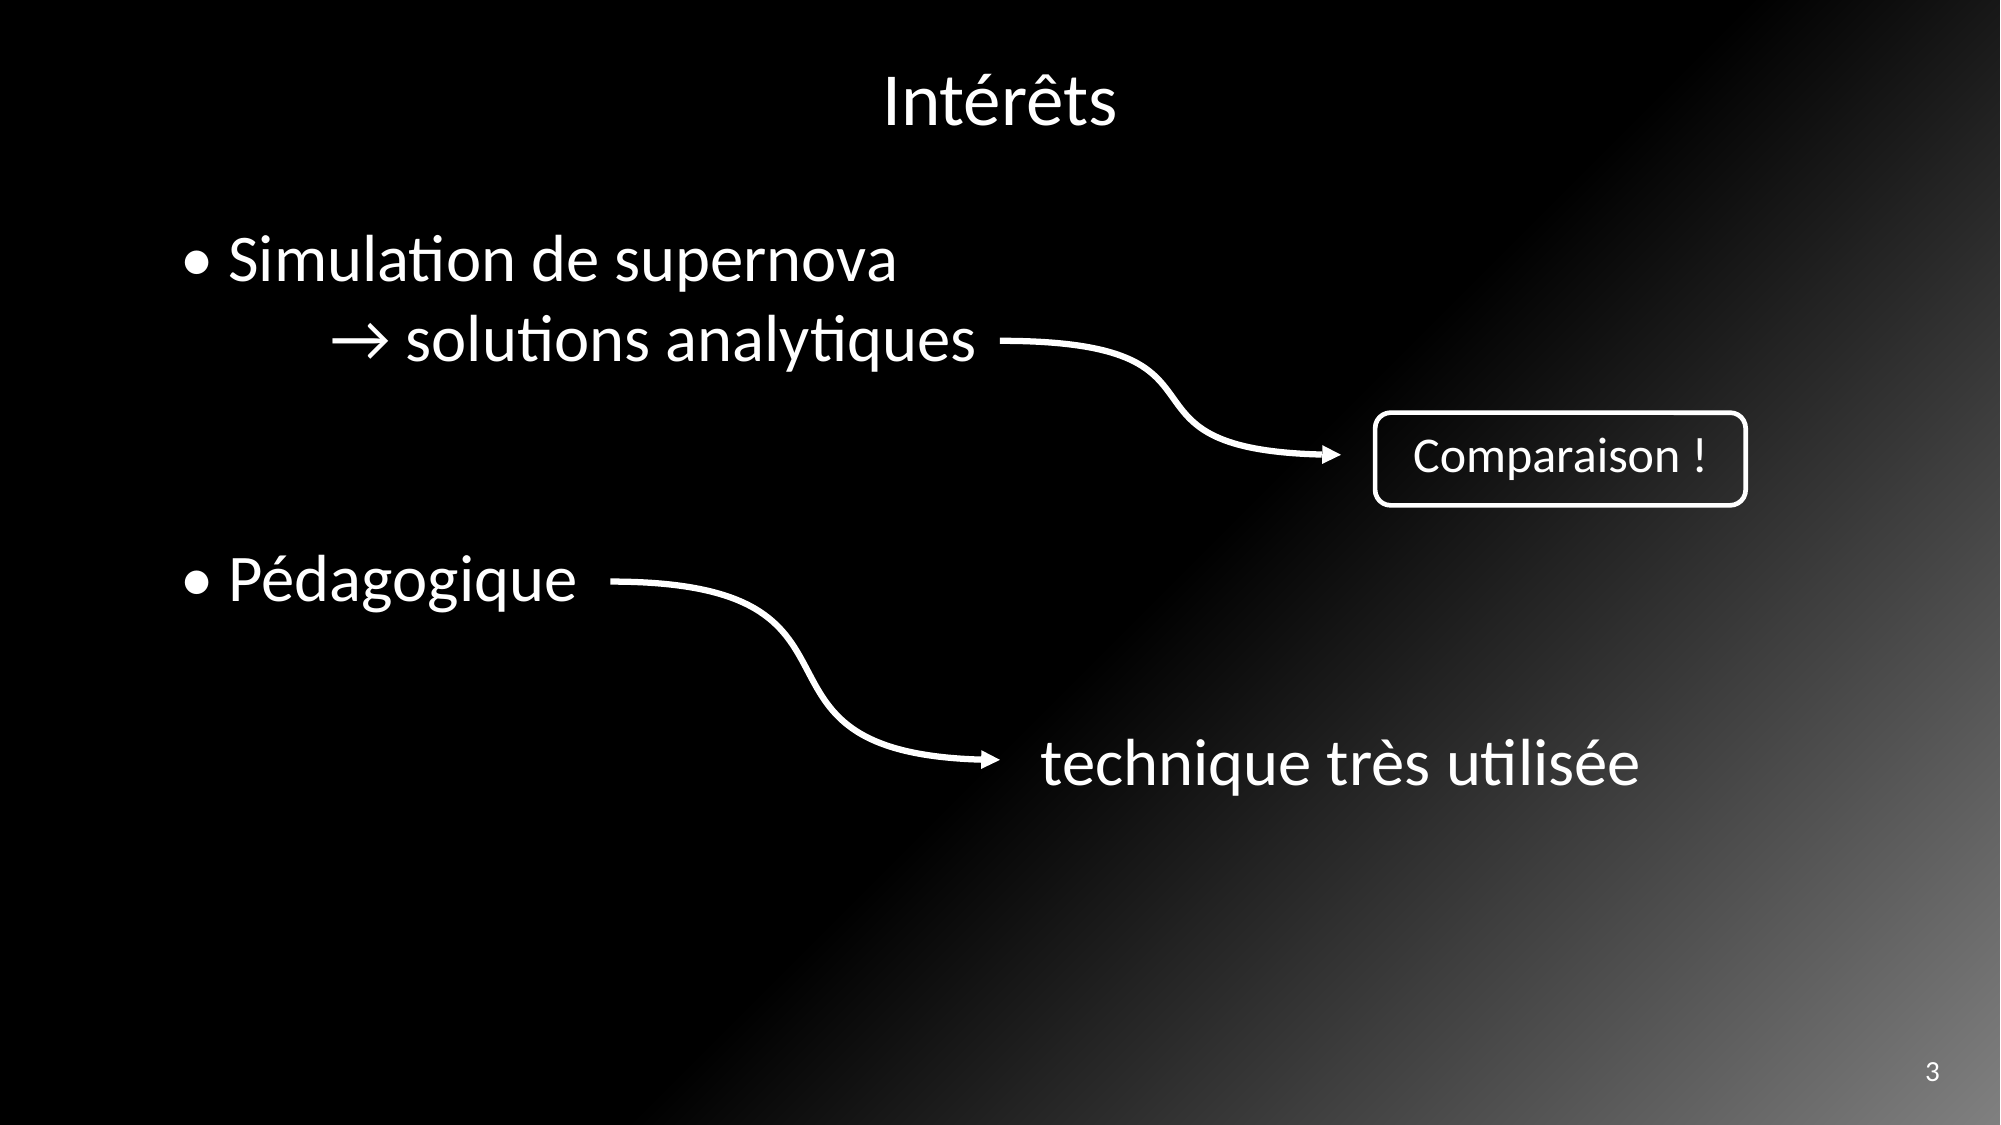

Intérêts
• Simulation de supernova
	→ solutions analytiques

• Pédagogique

Comparaison !
technique très utilisée
3